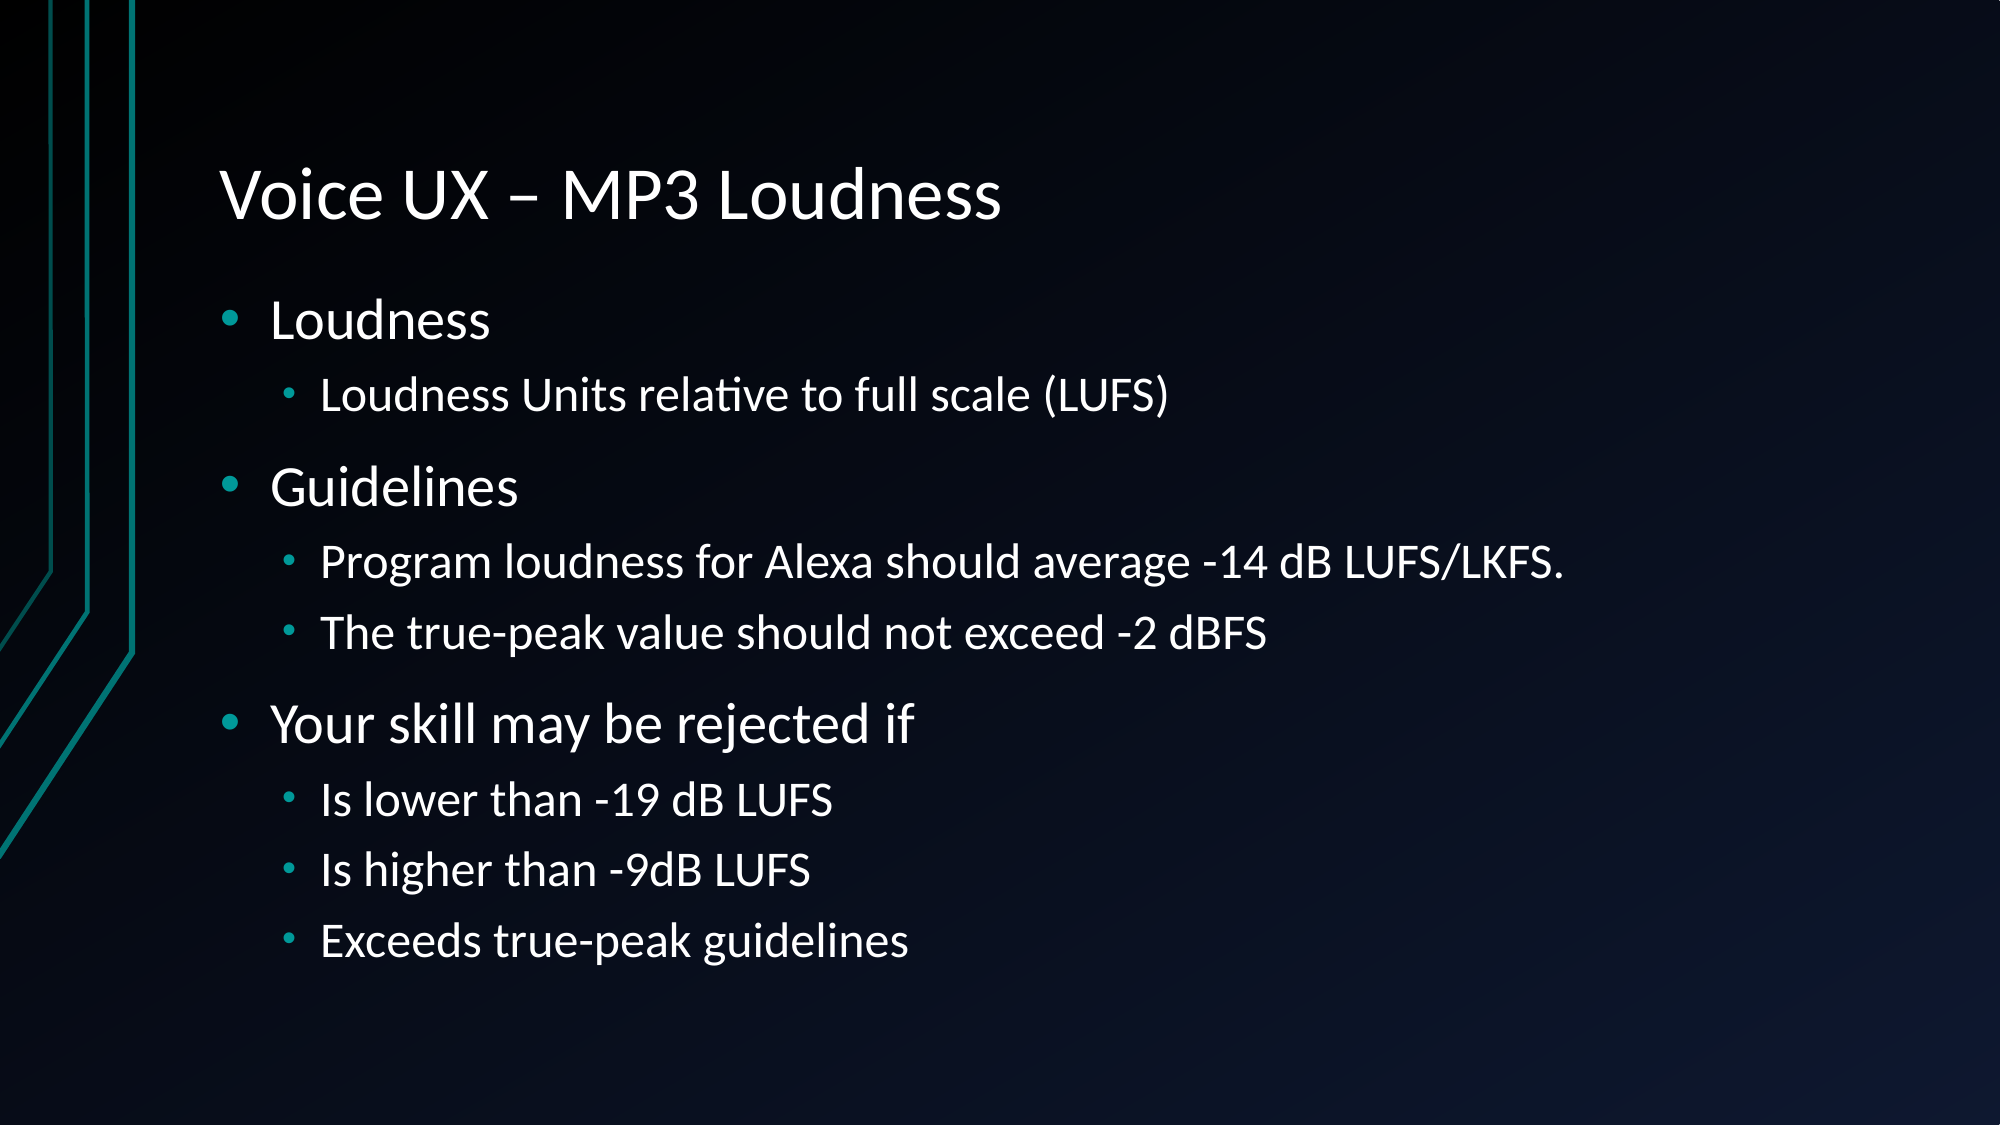

# Voice UX – MP3 Loudness
Loudness
Loudness Units relative to full scale (LUFS)
Guidelines
Program loudness for Alexa should average -14 dB LUFS/LKFS.
The true-peak value should not exceed -2 dBFS
Your skill may be rejected if
Is lower than -19 dB LUFS
Is higher than -9dB LUFS
Exceeds true-peak guidelines